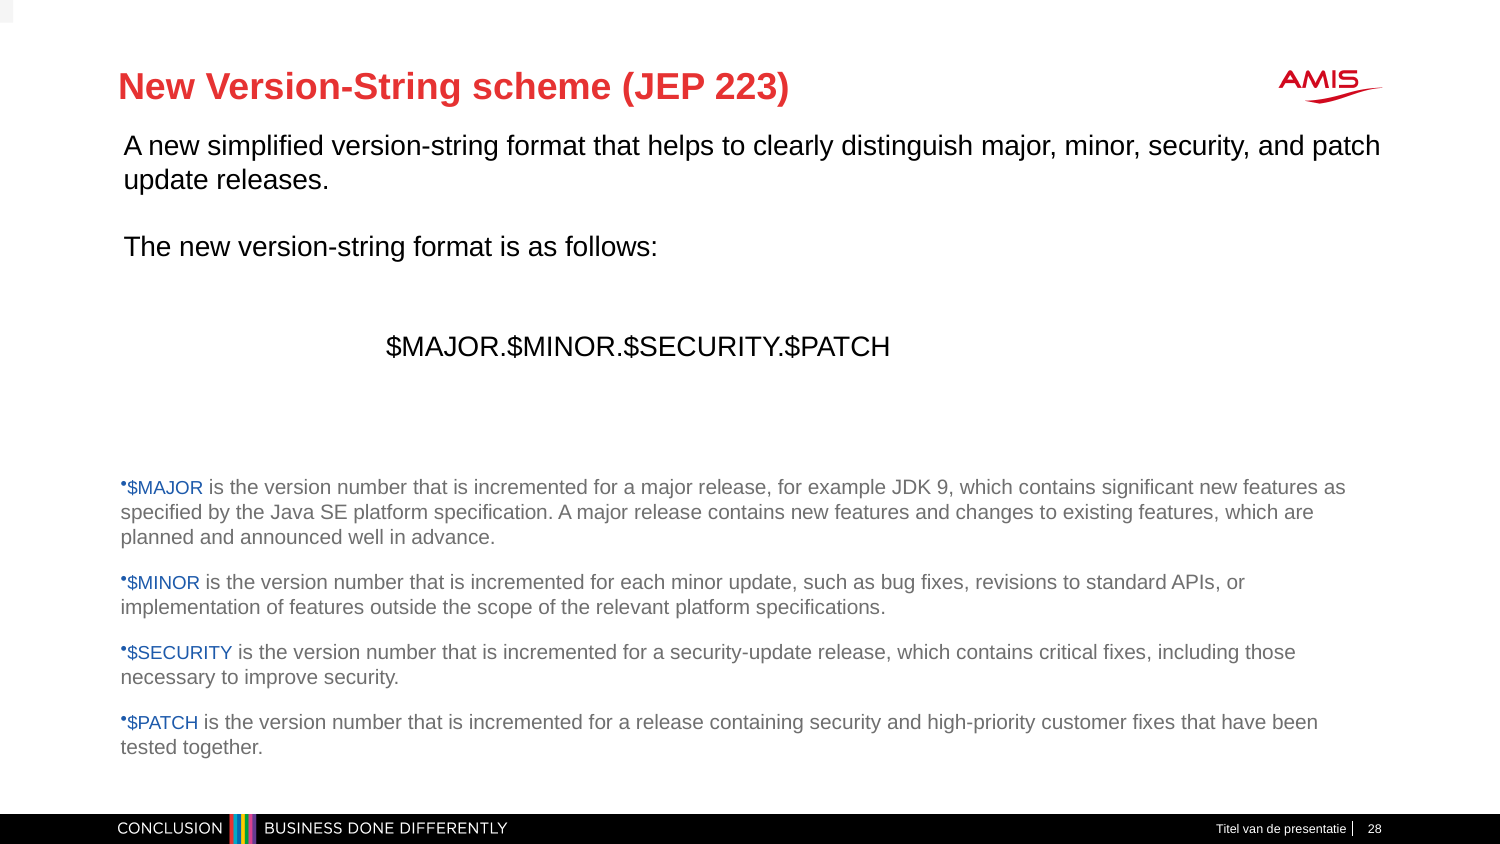

# New Version-String scheme (JEP 223)
A new simplified version-string format that helps to clearly distinguish major, minor, security, and patch update releases.

The new version-string format is as follows:

$MAJOR.$MINOR.$SECURITY.$PATCH
$MAJOR is the version number that is incremented for a major release, for example JDK 9, which contains significant new features as specified by the Java SE platform specification. A major release contains new features and changes to existing features, which are planned and announced well in advance.

$MINOR is the version number that is incremented for each minor update, such as bug fixes, revisions to standard APIs, or implementation of features outside the scope of the relevant platform specifications.

$SECURITY is the version number that is incremented for a security-update release, which contains critical fixes, including those necessary to improve security.

$PATCH is the version number that is incremented for a release containing security and high-priority customer fixes that have been tested together.
Titel van de presentatie
28